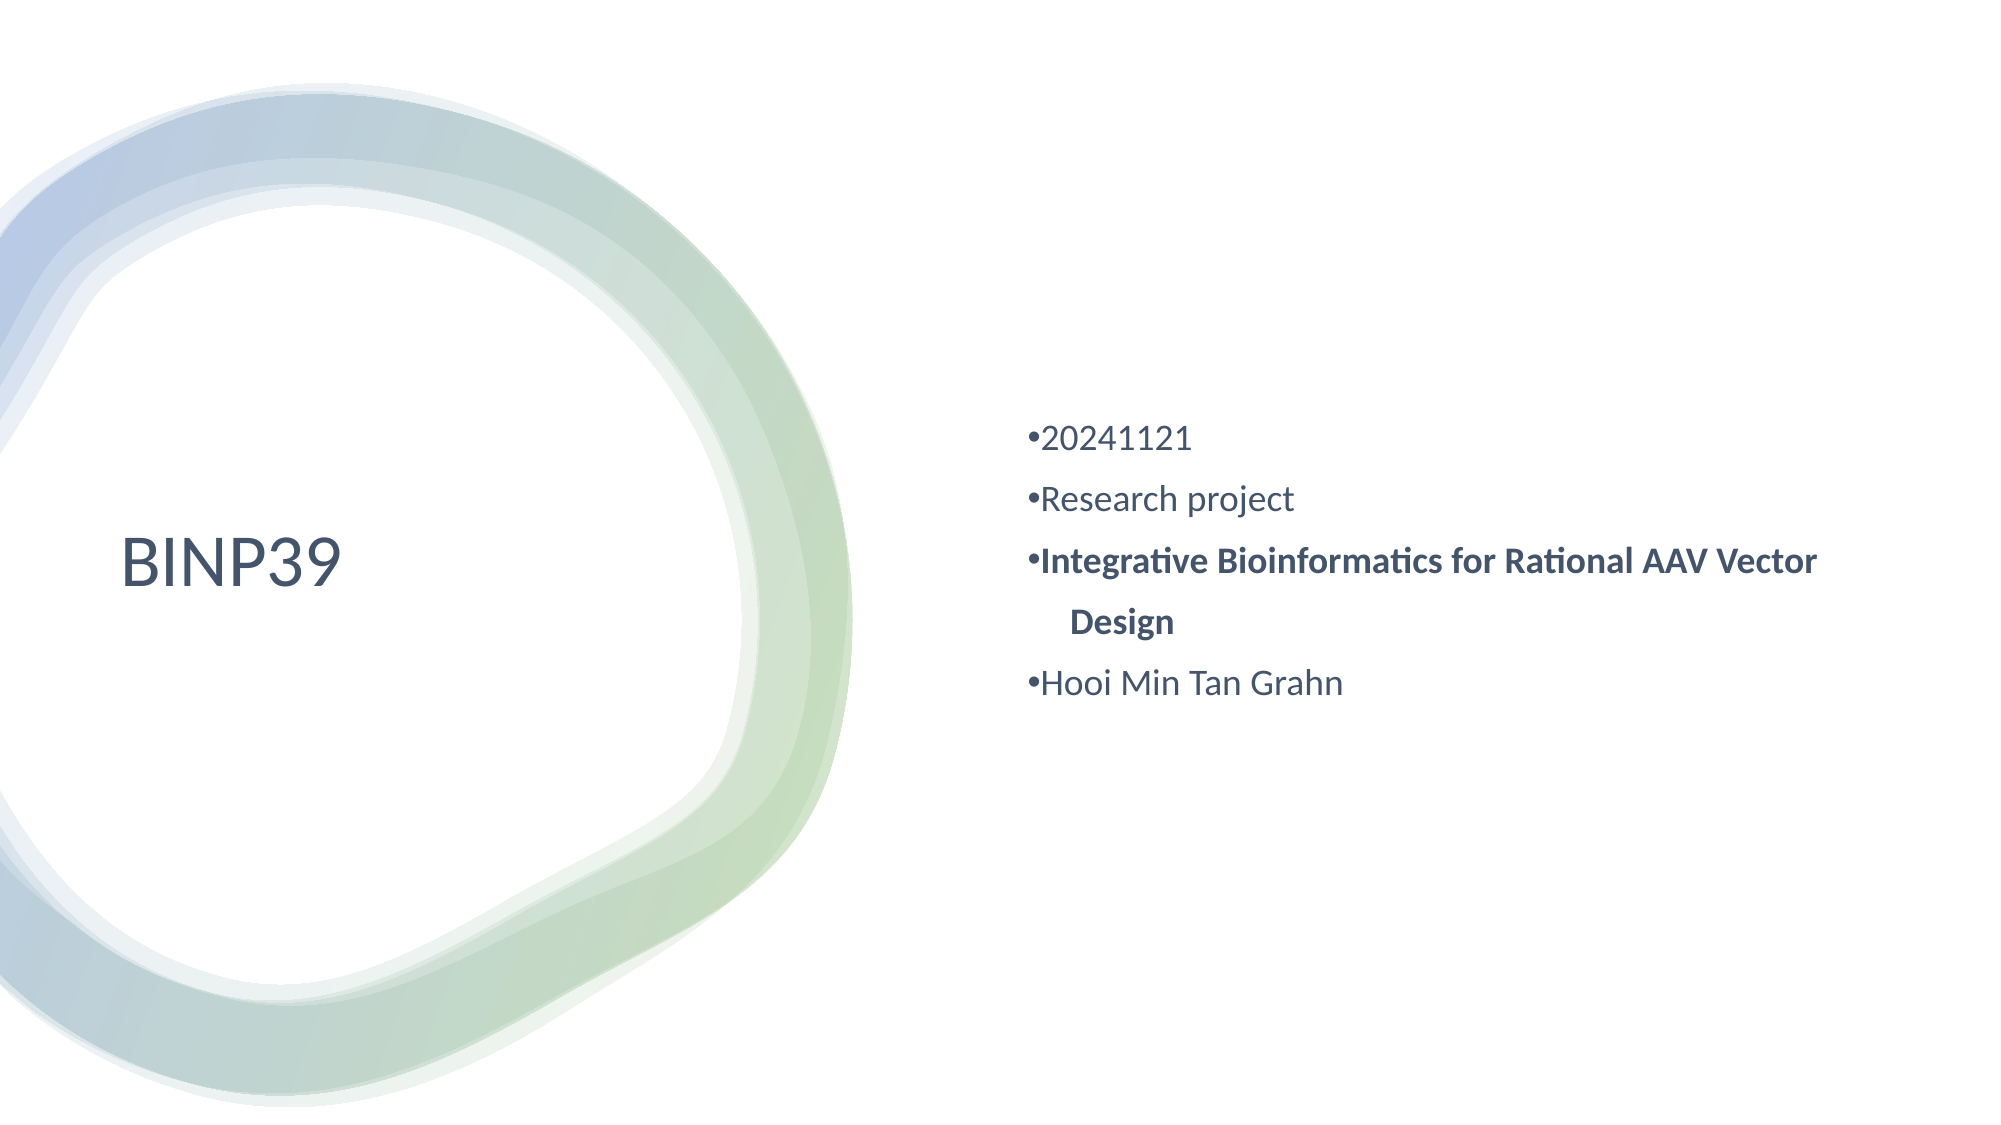

20241121
Research project
Integrative Bioinformatics for Rational AAV Vector
     Design
Hooi Min Tan Grahn
# BINP39